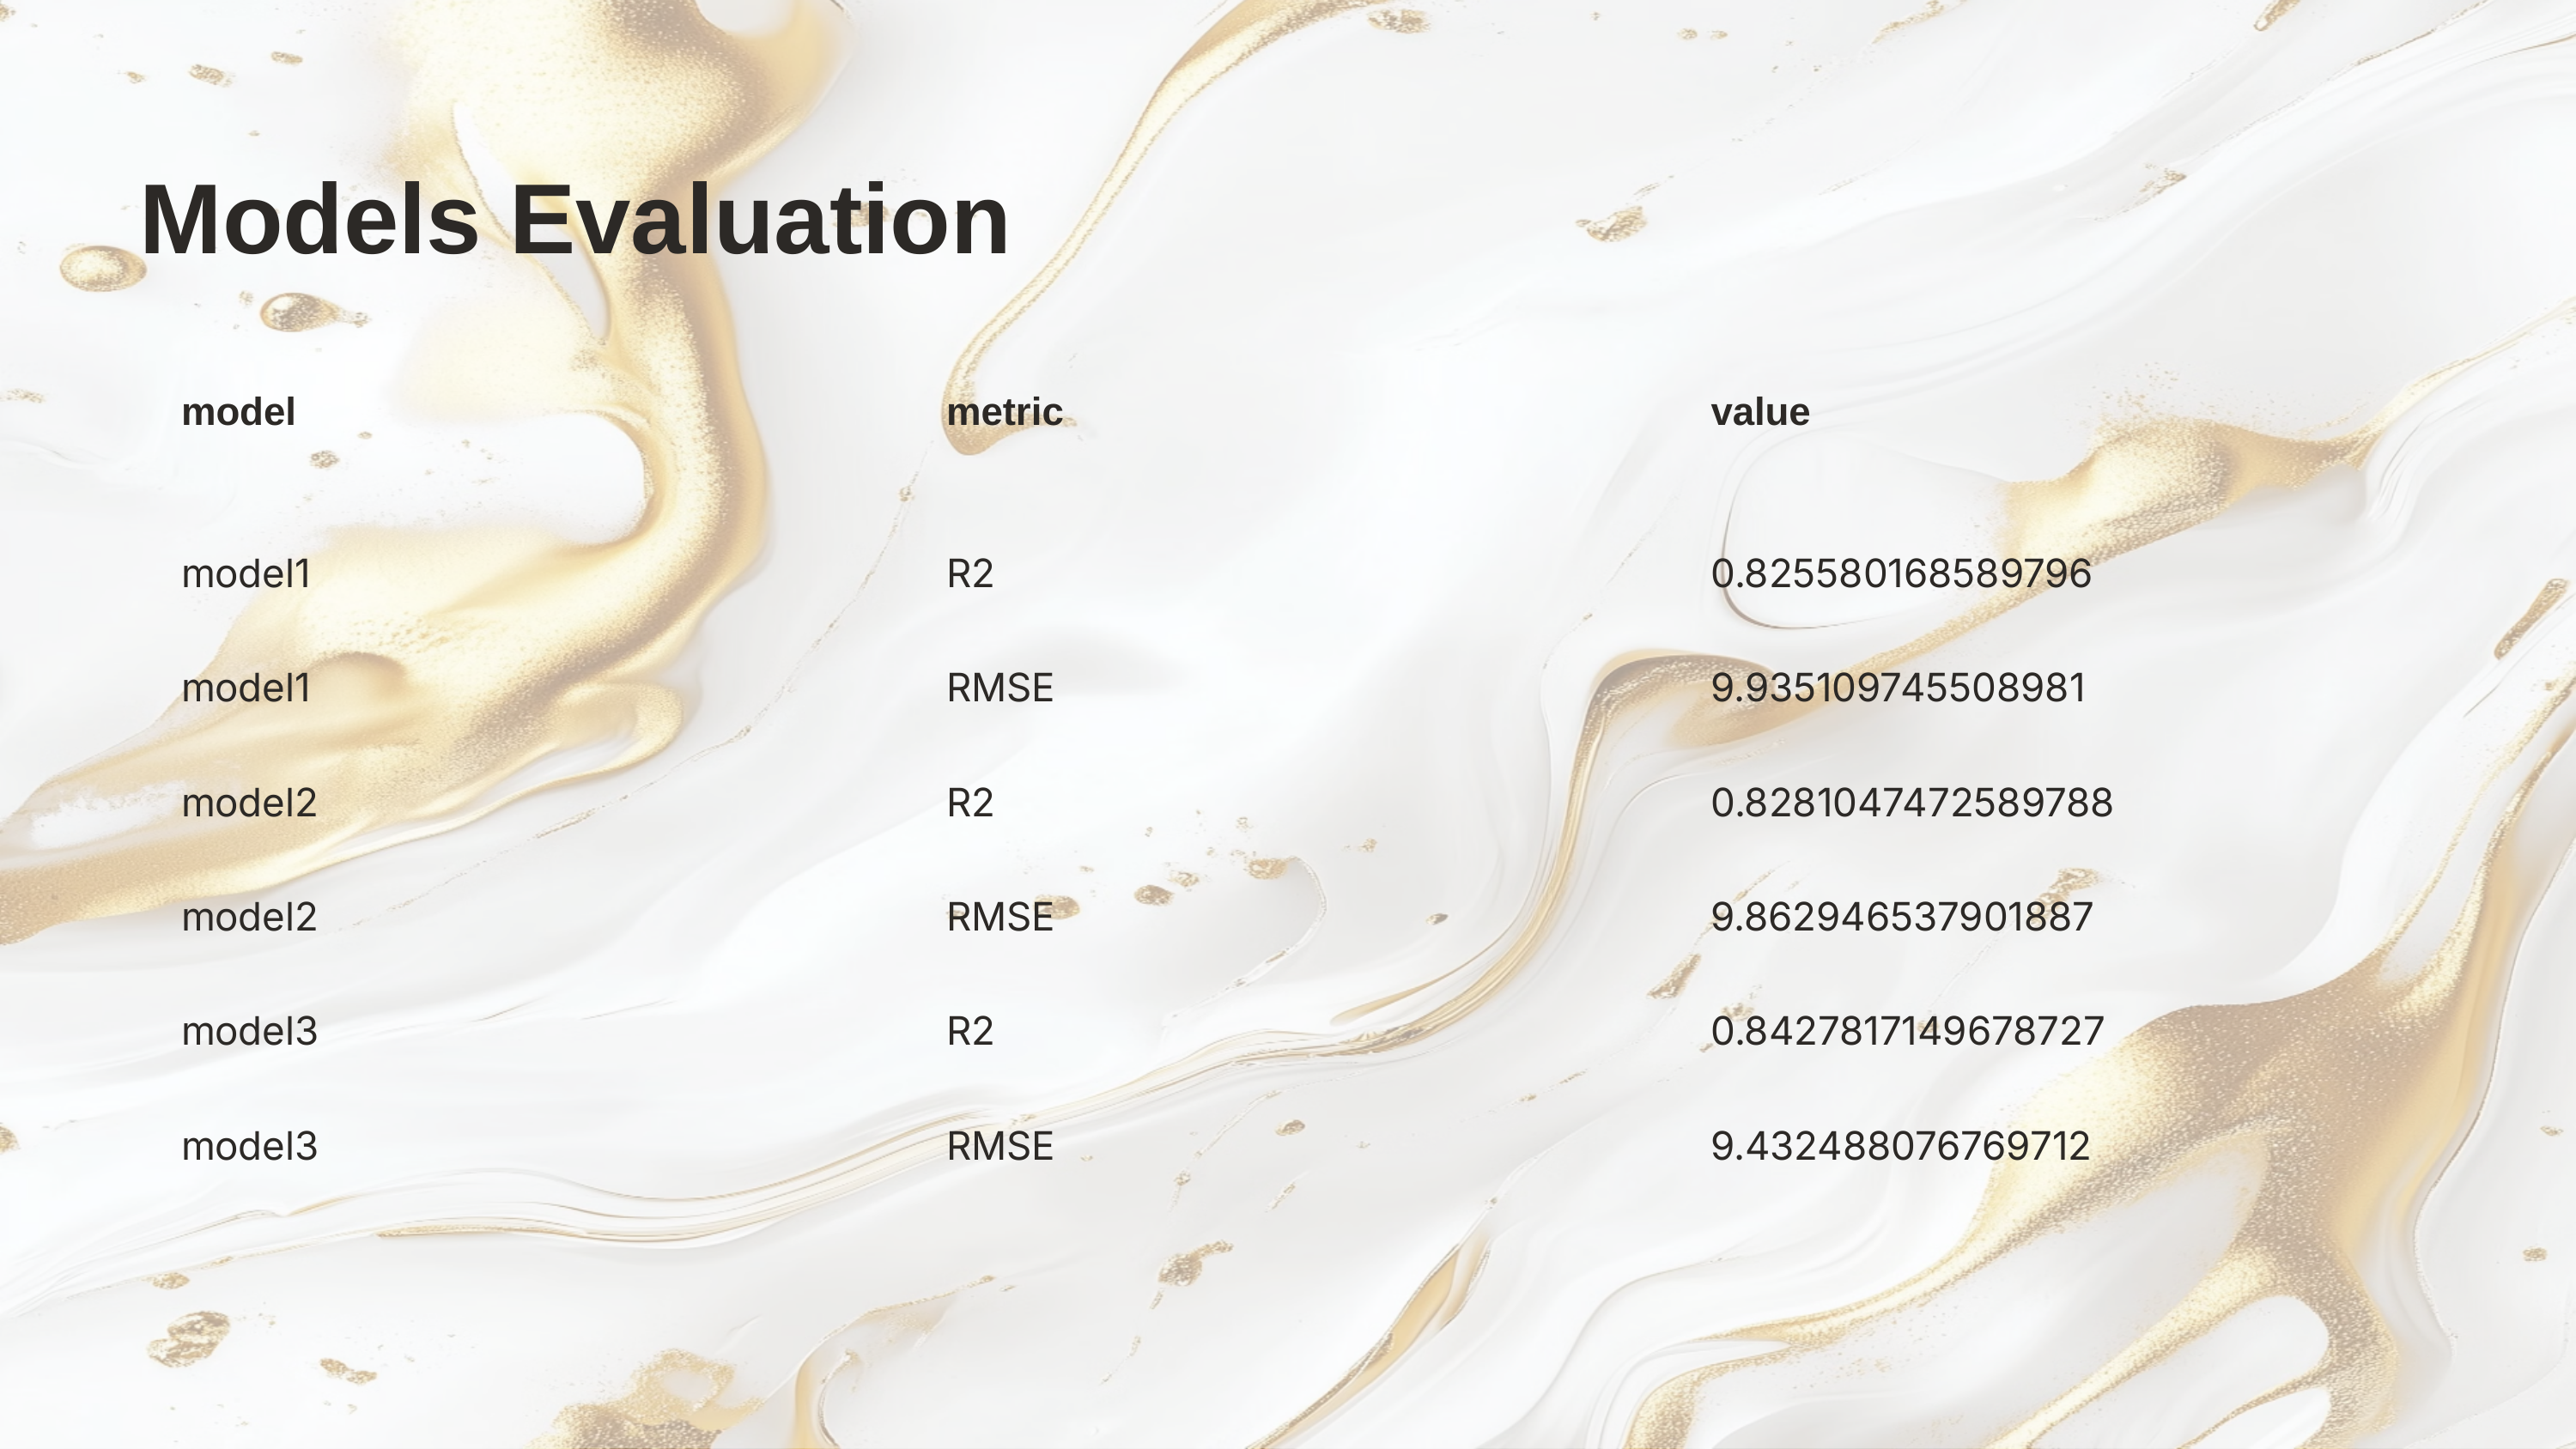

Models Evaluation

model

metric

value

model1

R2

0.825580168589796

model1

RMSE

9.935109745508981

model2

R2

0.8281047472589788

model2

RMSE

9.862946537901887

model3

R2

0.8427817149678727

model3

RMSE

9.432488076769712